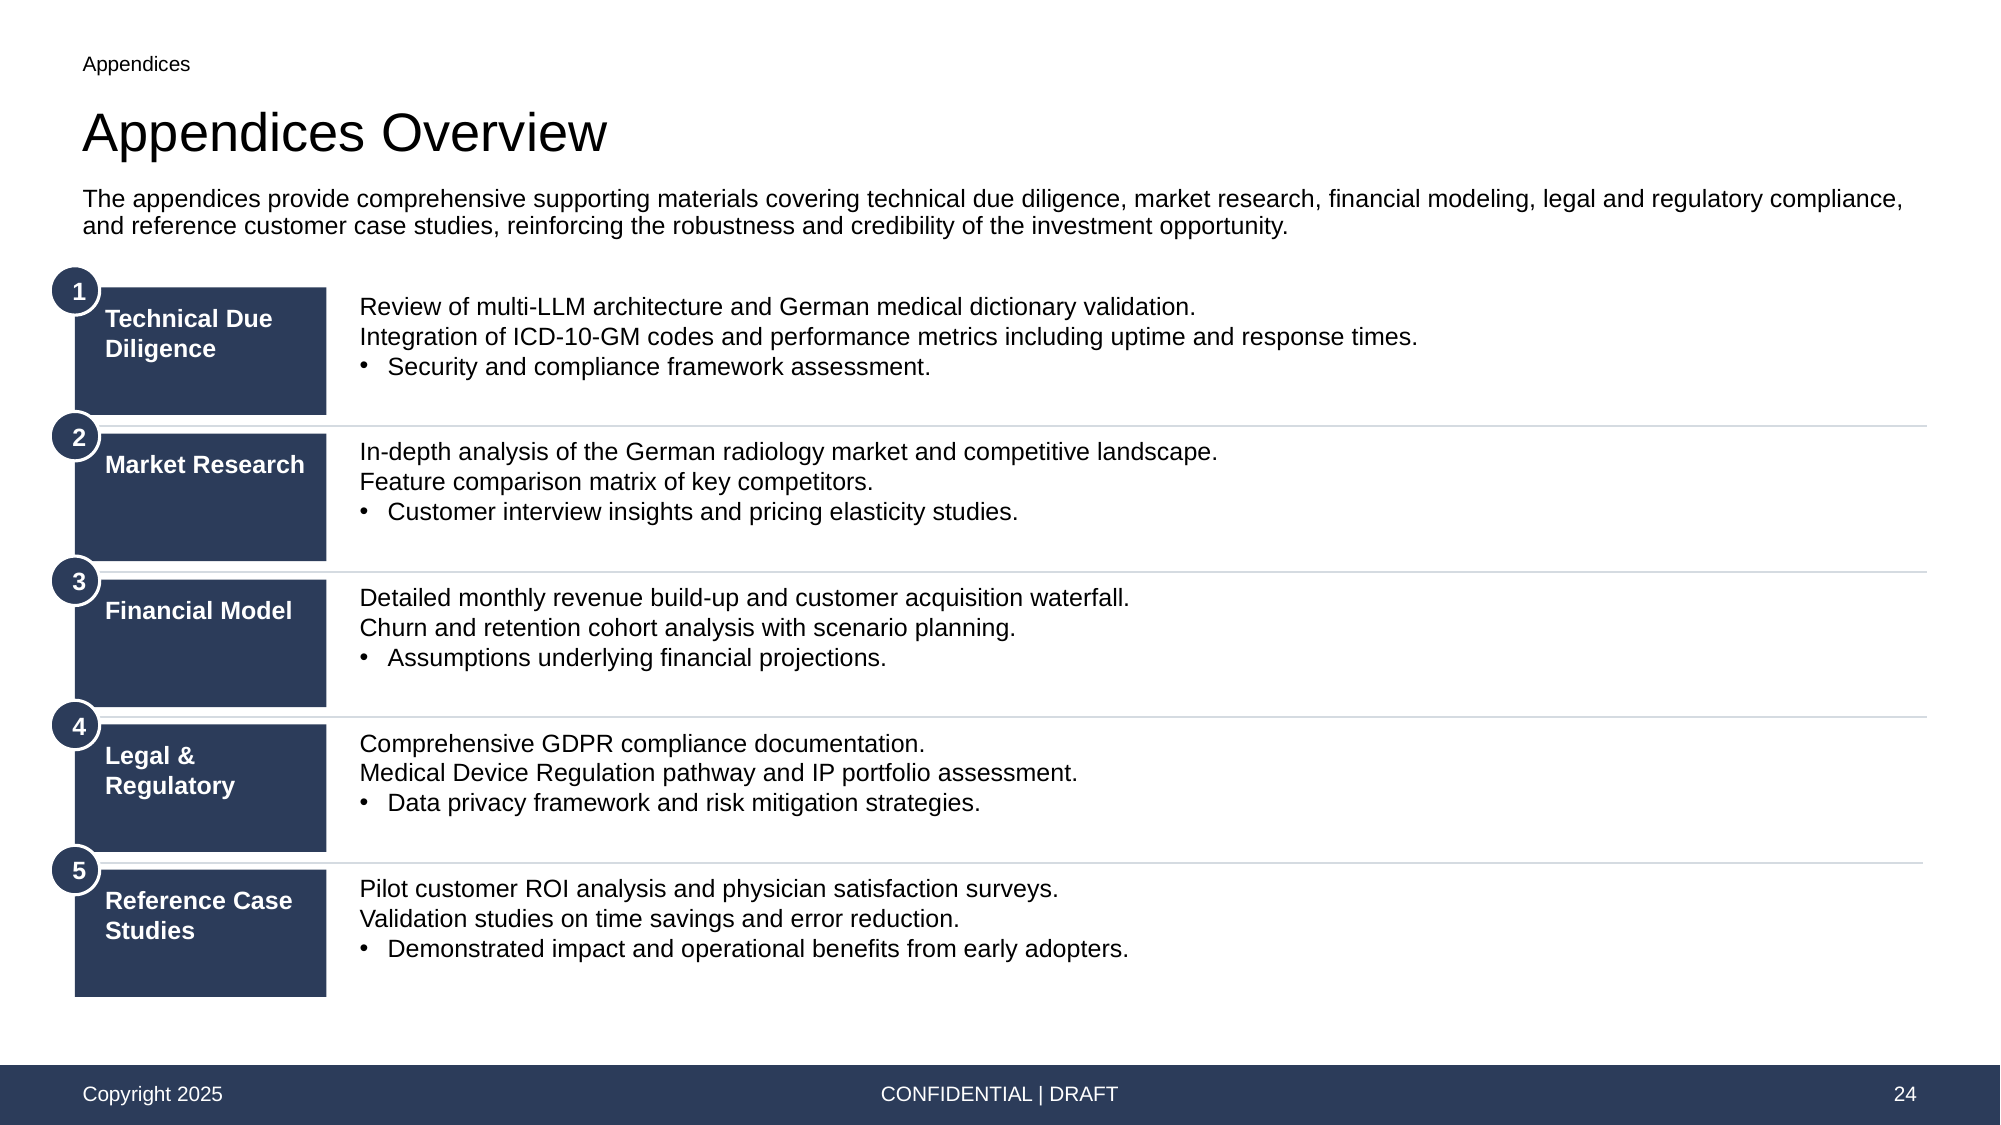

Appendices
# Appendices Overview
The appendices provide comprehensive supporting materials covering technical due diligence, market research, financial modeling, legal and regulatory compliance, and reference customer case studies, reinforcing the robustness and credibility of the investment opportunity.
1
Technical Due Diligence
Review of multi-LLM architecture and German medical dictionary validation.
Integration of ICD-10-GM codes and performance metrics including uptime and response times.
Security and compliance framework assessment.
2
In-depth analysis of the German radiology market and competitive landscape.
Feature comparison matrix of key competitors.
Customer interview insights and pricing elasticity studies.
Market Research
3
Detailed monthly revenue build-up and customer acquisition waterfall.
Churn and retention cohort analysis with scenario planning.
Assumptions underlying financial projections.
Financial Model
4
Comprehensive GDPR compliance documentation.
Medical Device Regulation pathway and IP portfolio assessment.
Data privacy framework and risk mitigation strategies.
Legal & Regulatory
5
Reference Case Studies
Pilot customer ROI analysis and physician satisfaction surveys.
Validation studies on time savings and error reduction.
Demonstrated impact and operational benefits from early adopters.
CONFIDENTIAL | DRAFT
24